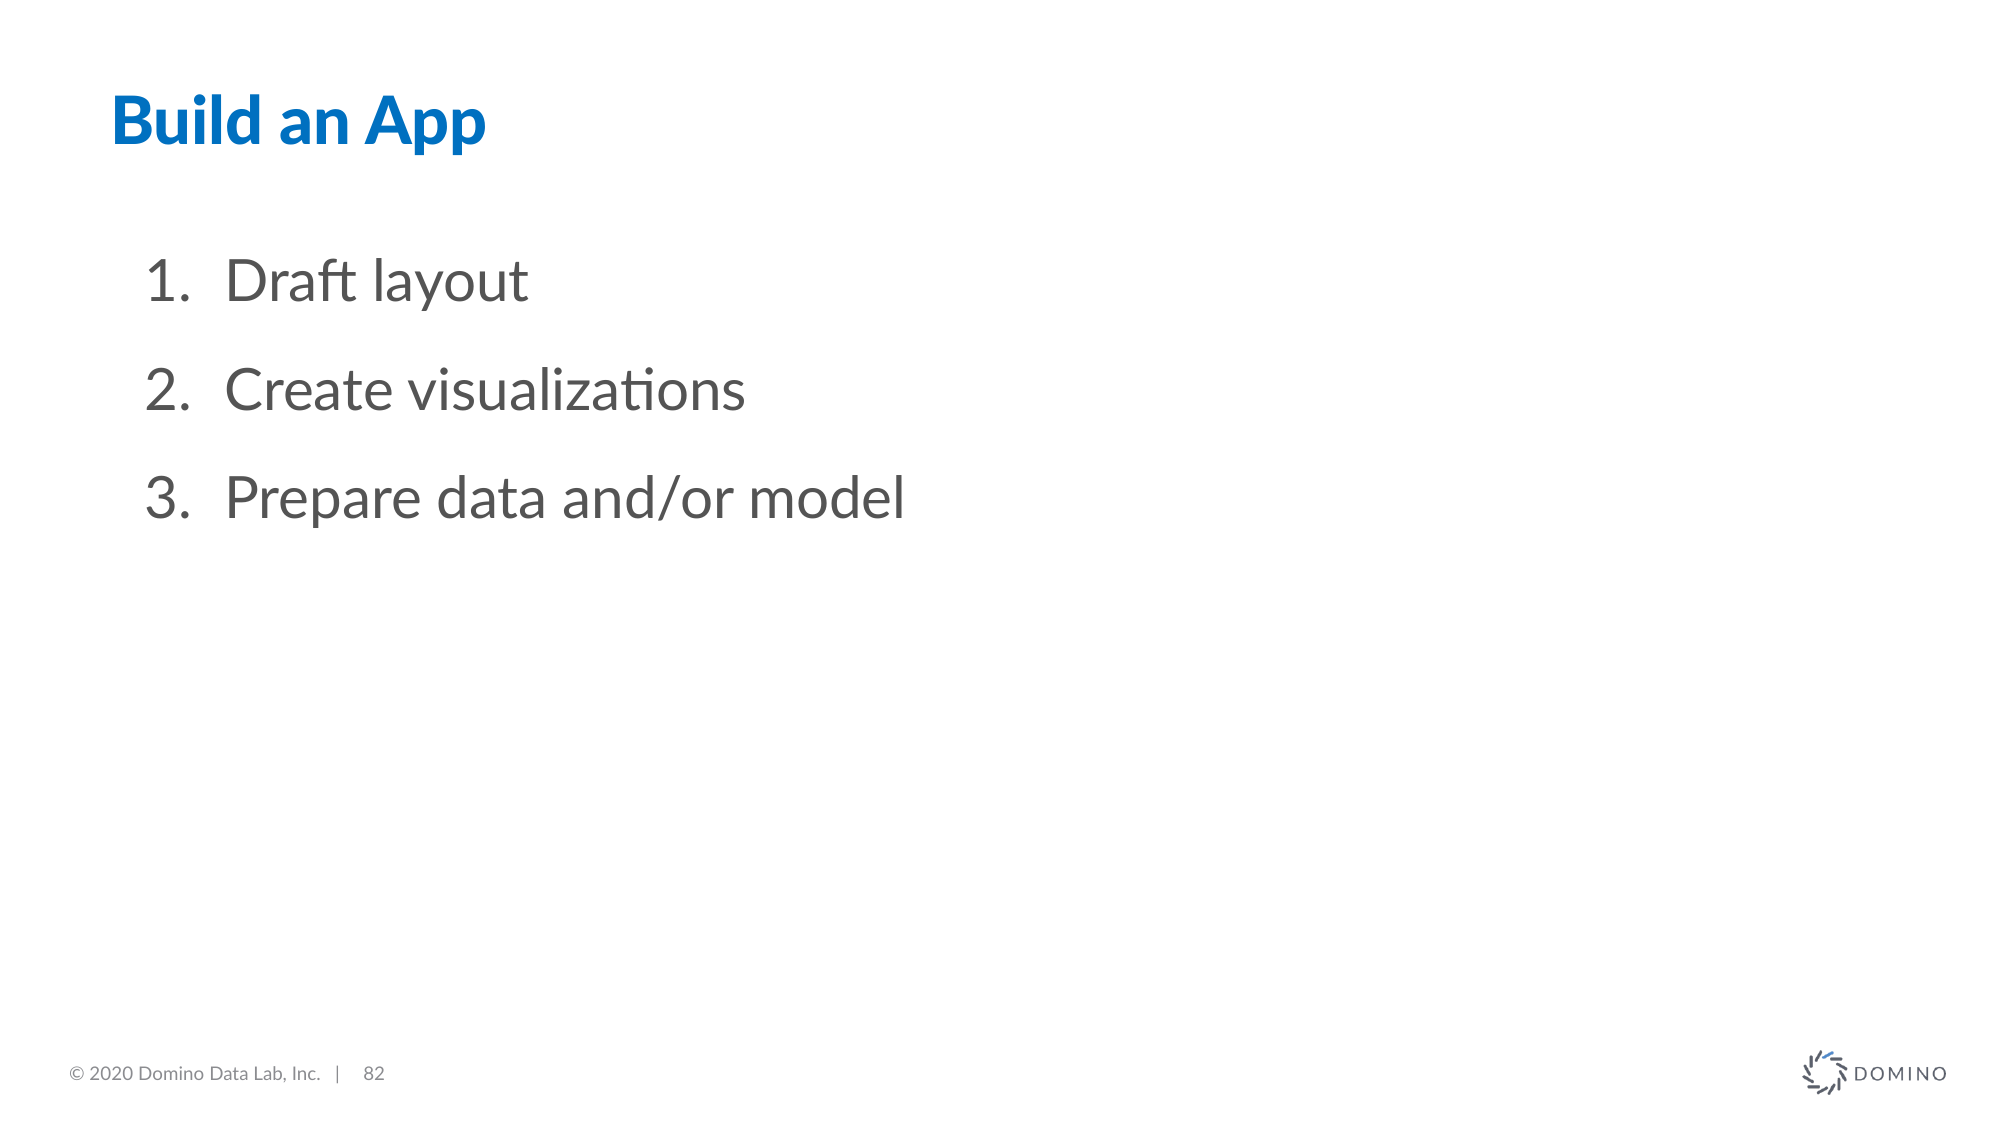

# Build an App
Draft layout
Create visualizations
Prepare data and/or model